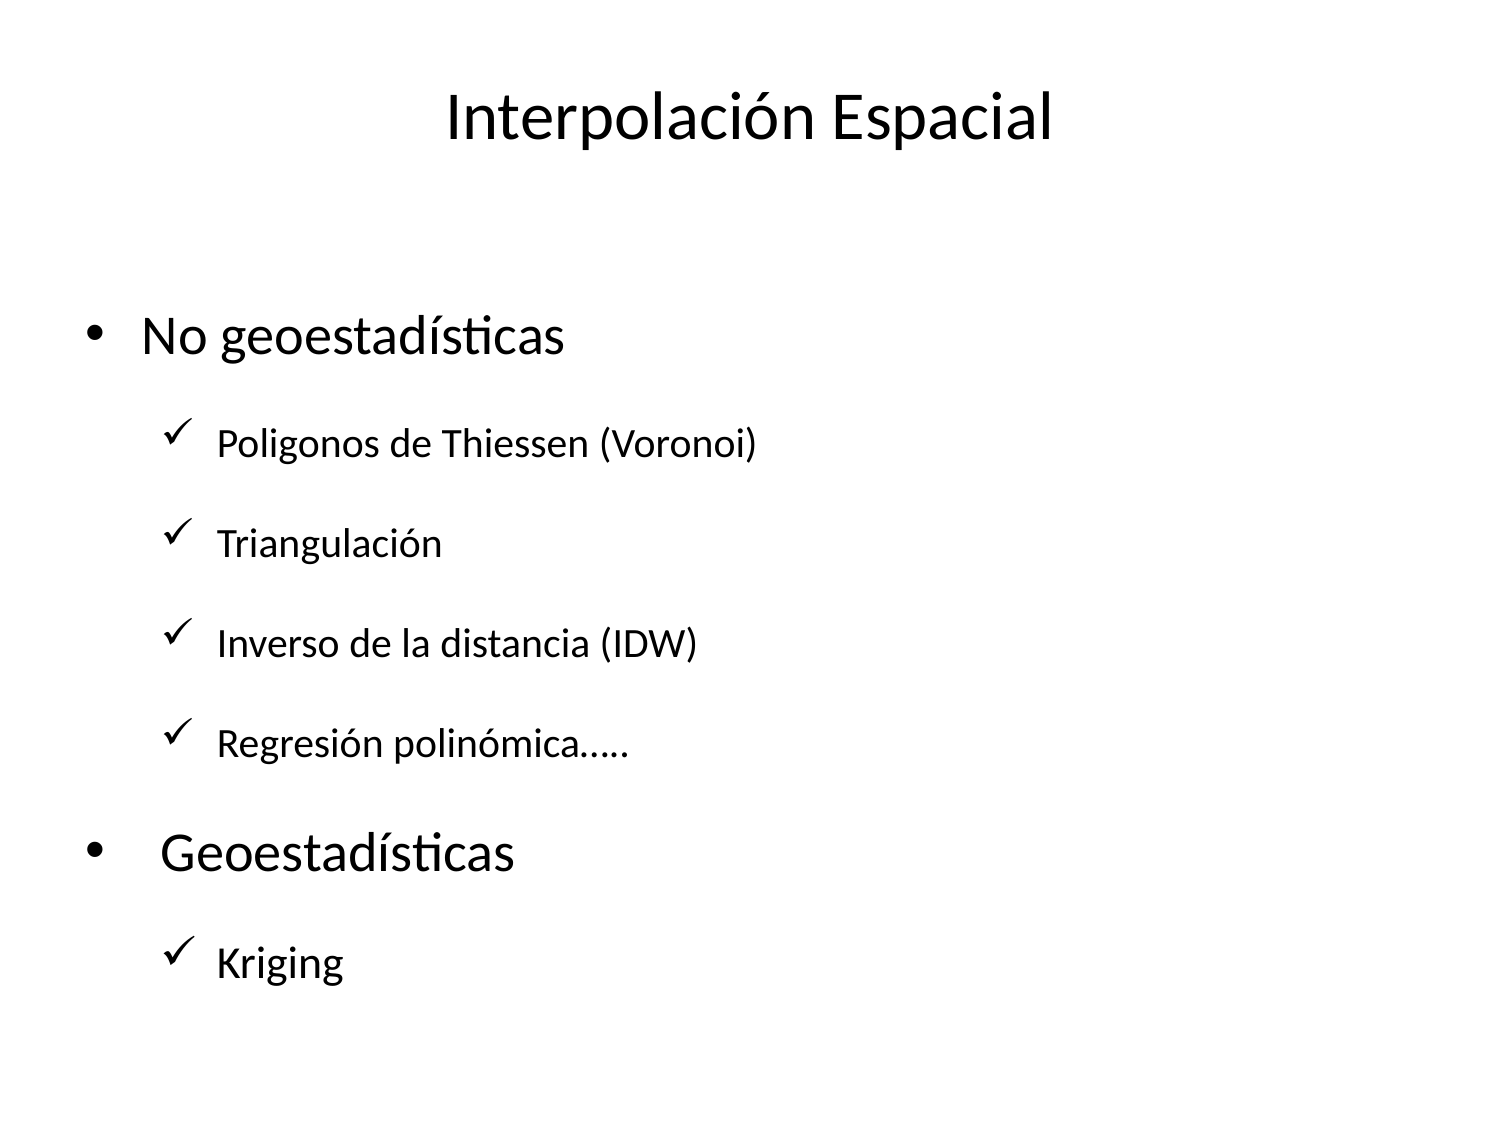

Interpolación Espacial
No geoestadísticas
Poligonos de Thiessen (Voronoi)
Triangulación
Inverso de la distancia (IDW)
Regresión polinómica…..
Geoestadísticas
Kriging